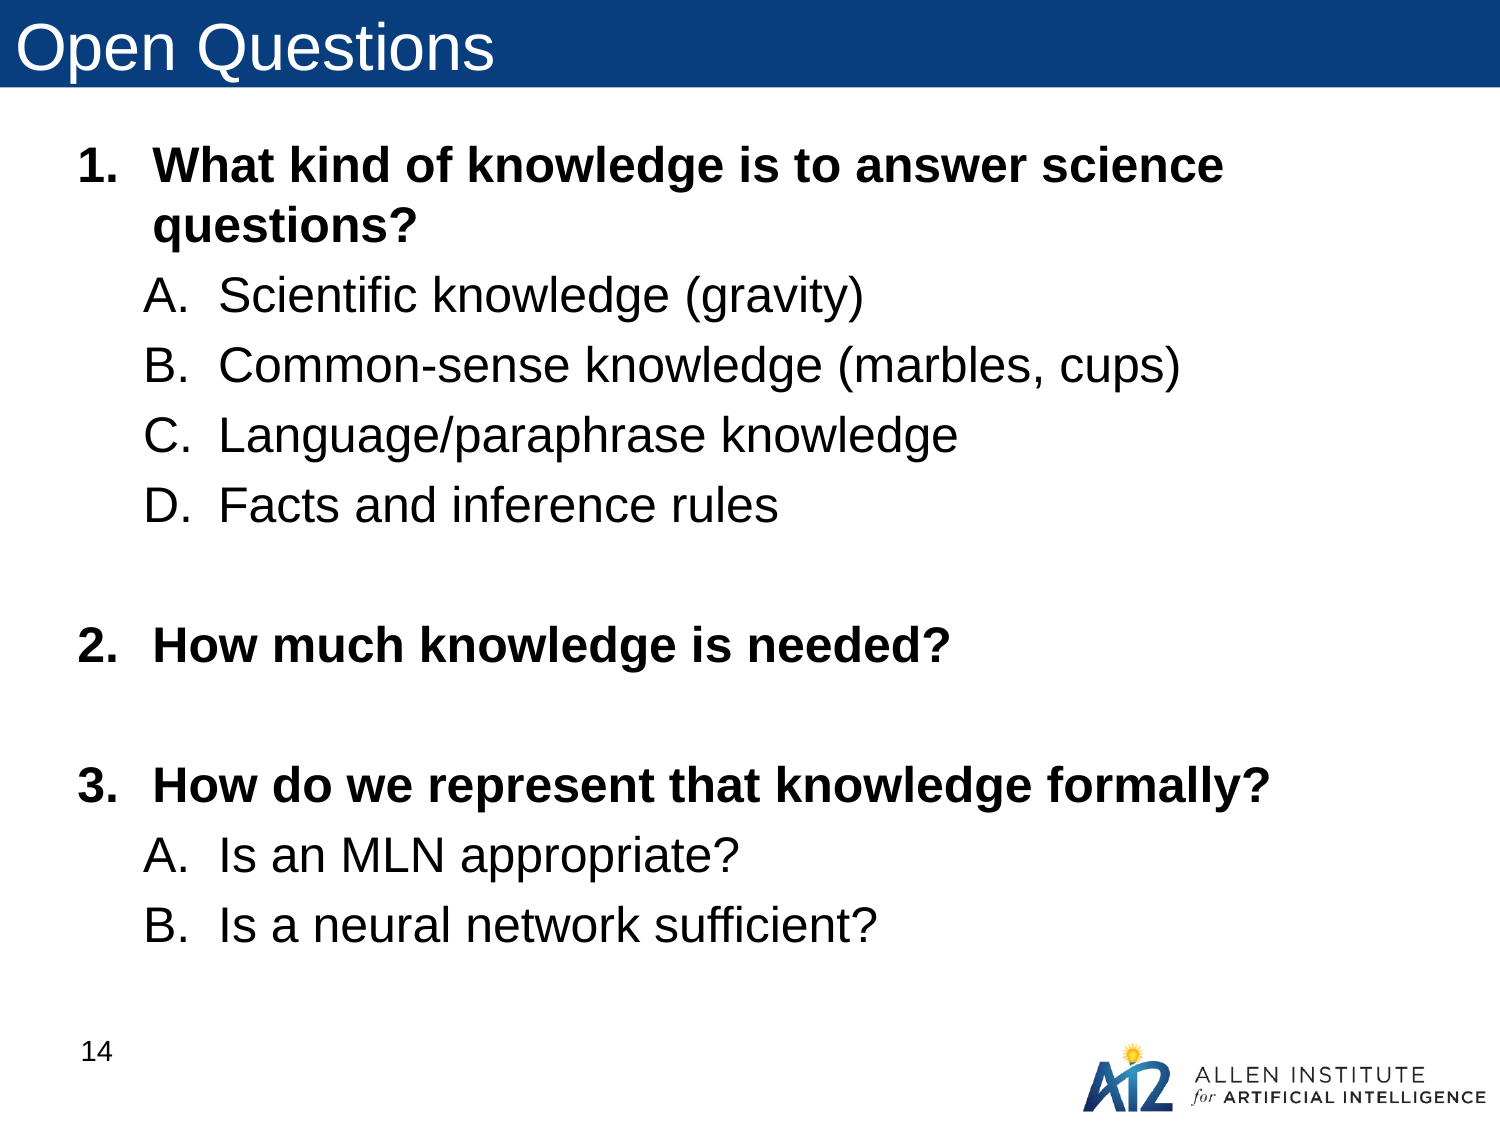

# Open Questions
What kind of knowledge is to answer science questions?
Scientific knowledge (gravity)
Common-sense knowledge (marbles, cups)
Language/paraphrase knowledge
Facts and inference rules

How much knowledge is needed?

How do we represent that knowledge formally?
Is an MLN appropriate?
Is a neural network sufficient?
14